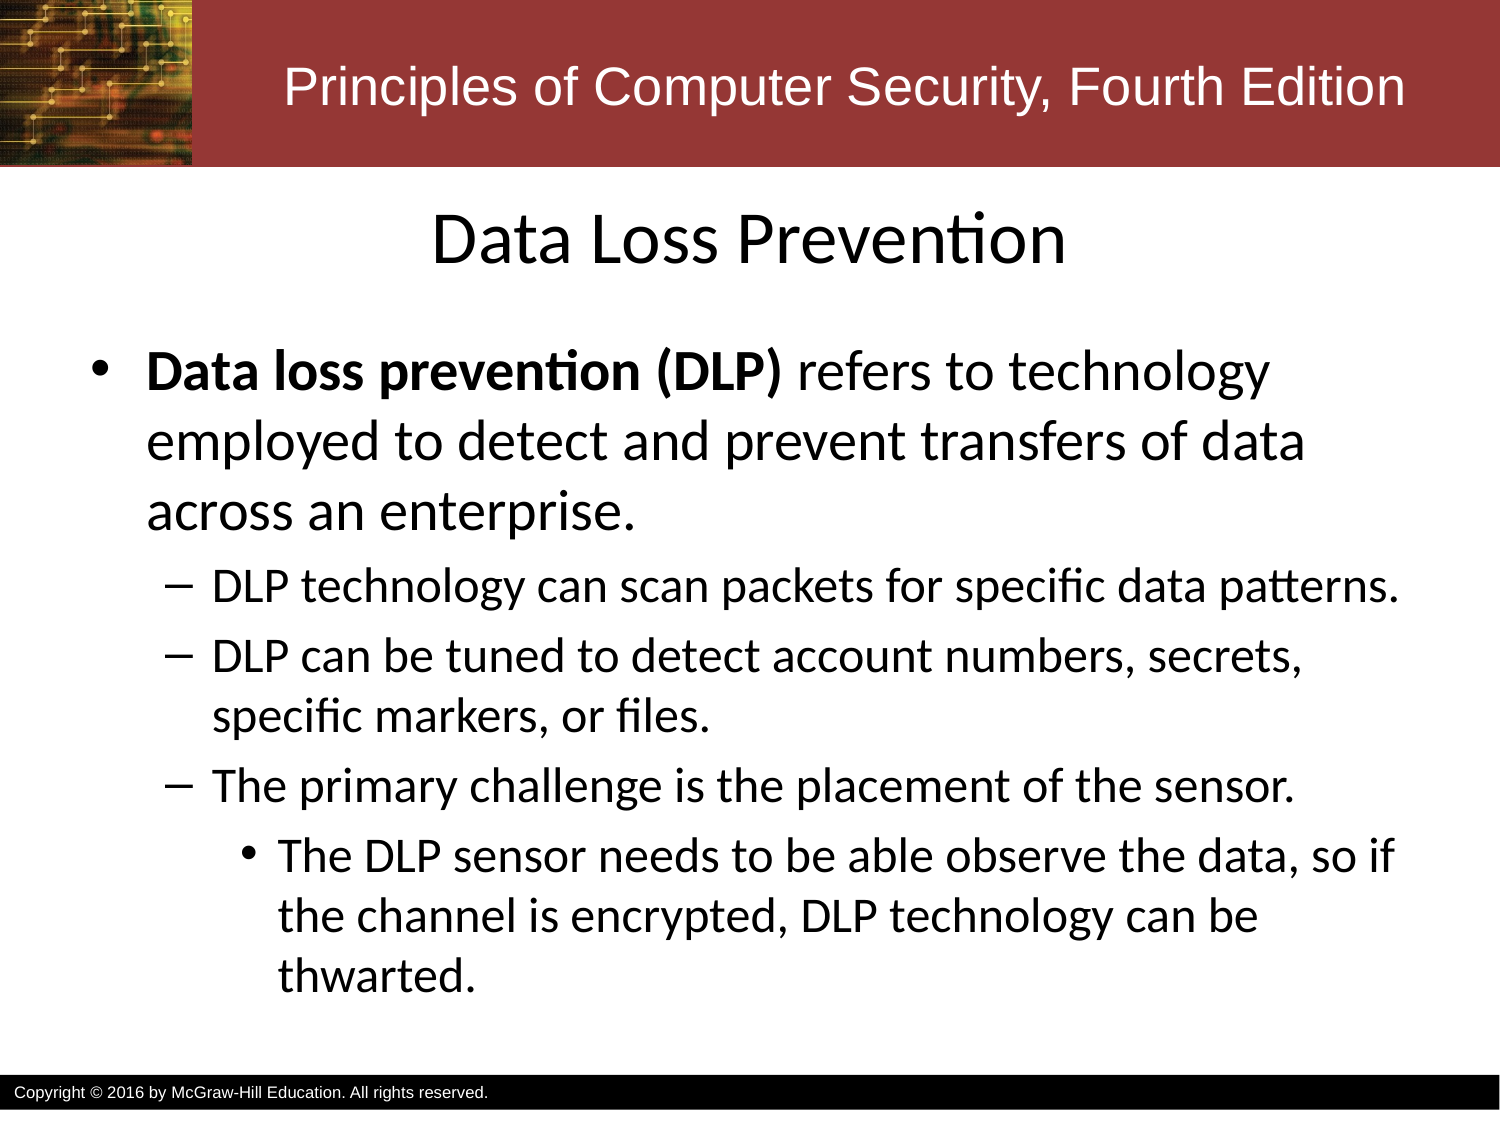

# Data Loss Prevention
Data loss prevention (DLP) refers to technology employed to detect and prevent transfers of data across an enterprise.
DLP technology can scan packets for specific data patterns.
DLP can be tuned to detect account numbers, secrets, specific markers, or files.
The primary challenge is the placement of the sensor.
The DLP sensor needs to be able observe the data, so if the channel is encrypted, DLP technology can be thwarted.